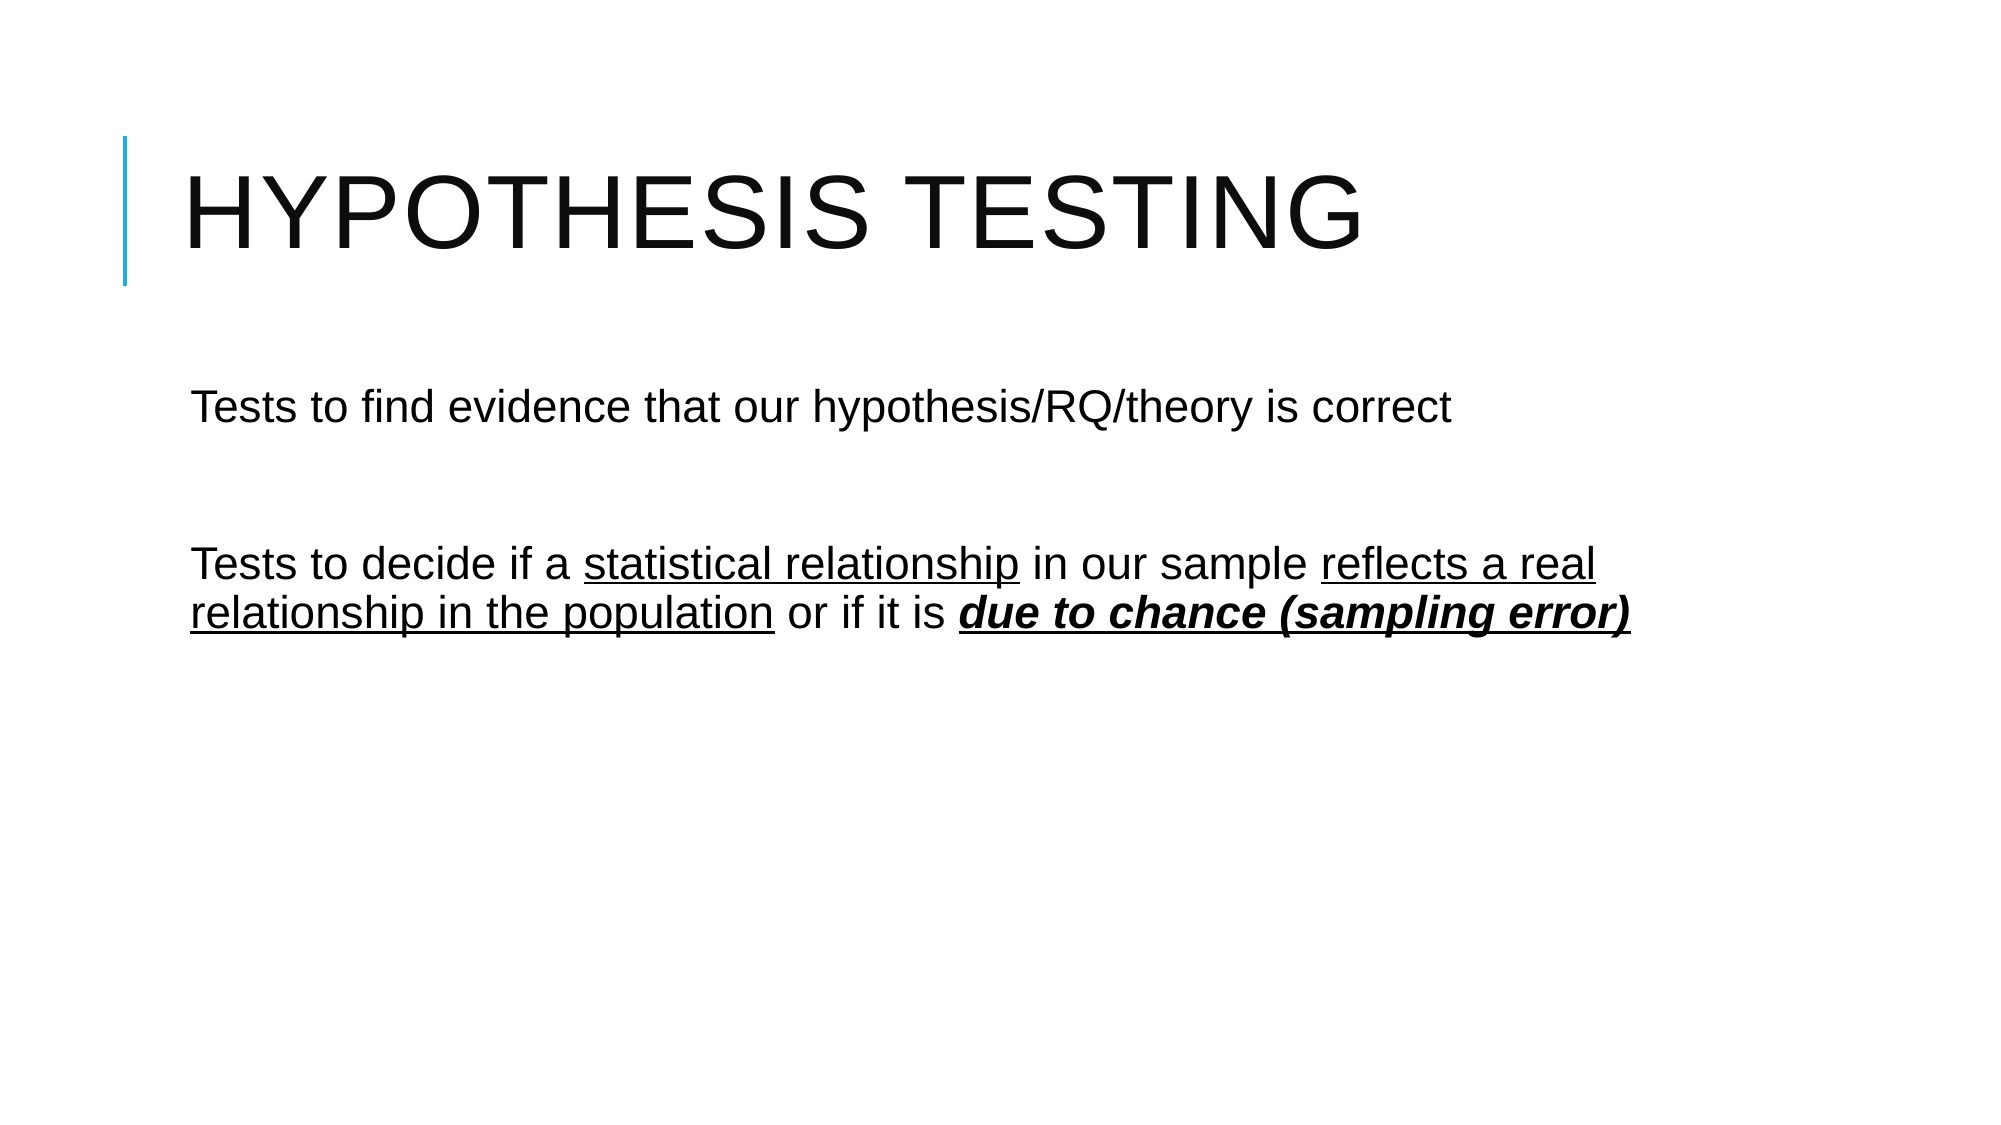

# Hypothesis Testing
Tests to find evidence that our hypothesis/RQ/theory is correct

Tests to decide if a statistical relationship in our sample reflects a real relationship in the population or if it is due to chance (sampling error)